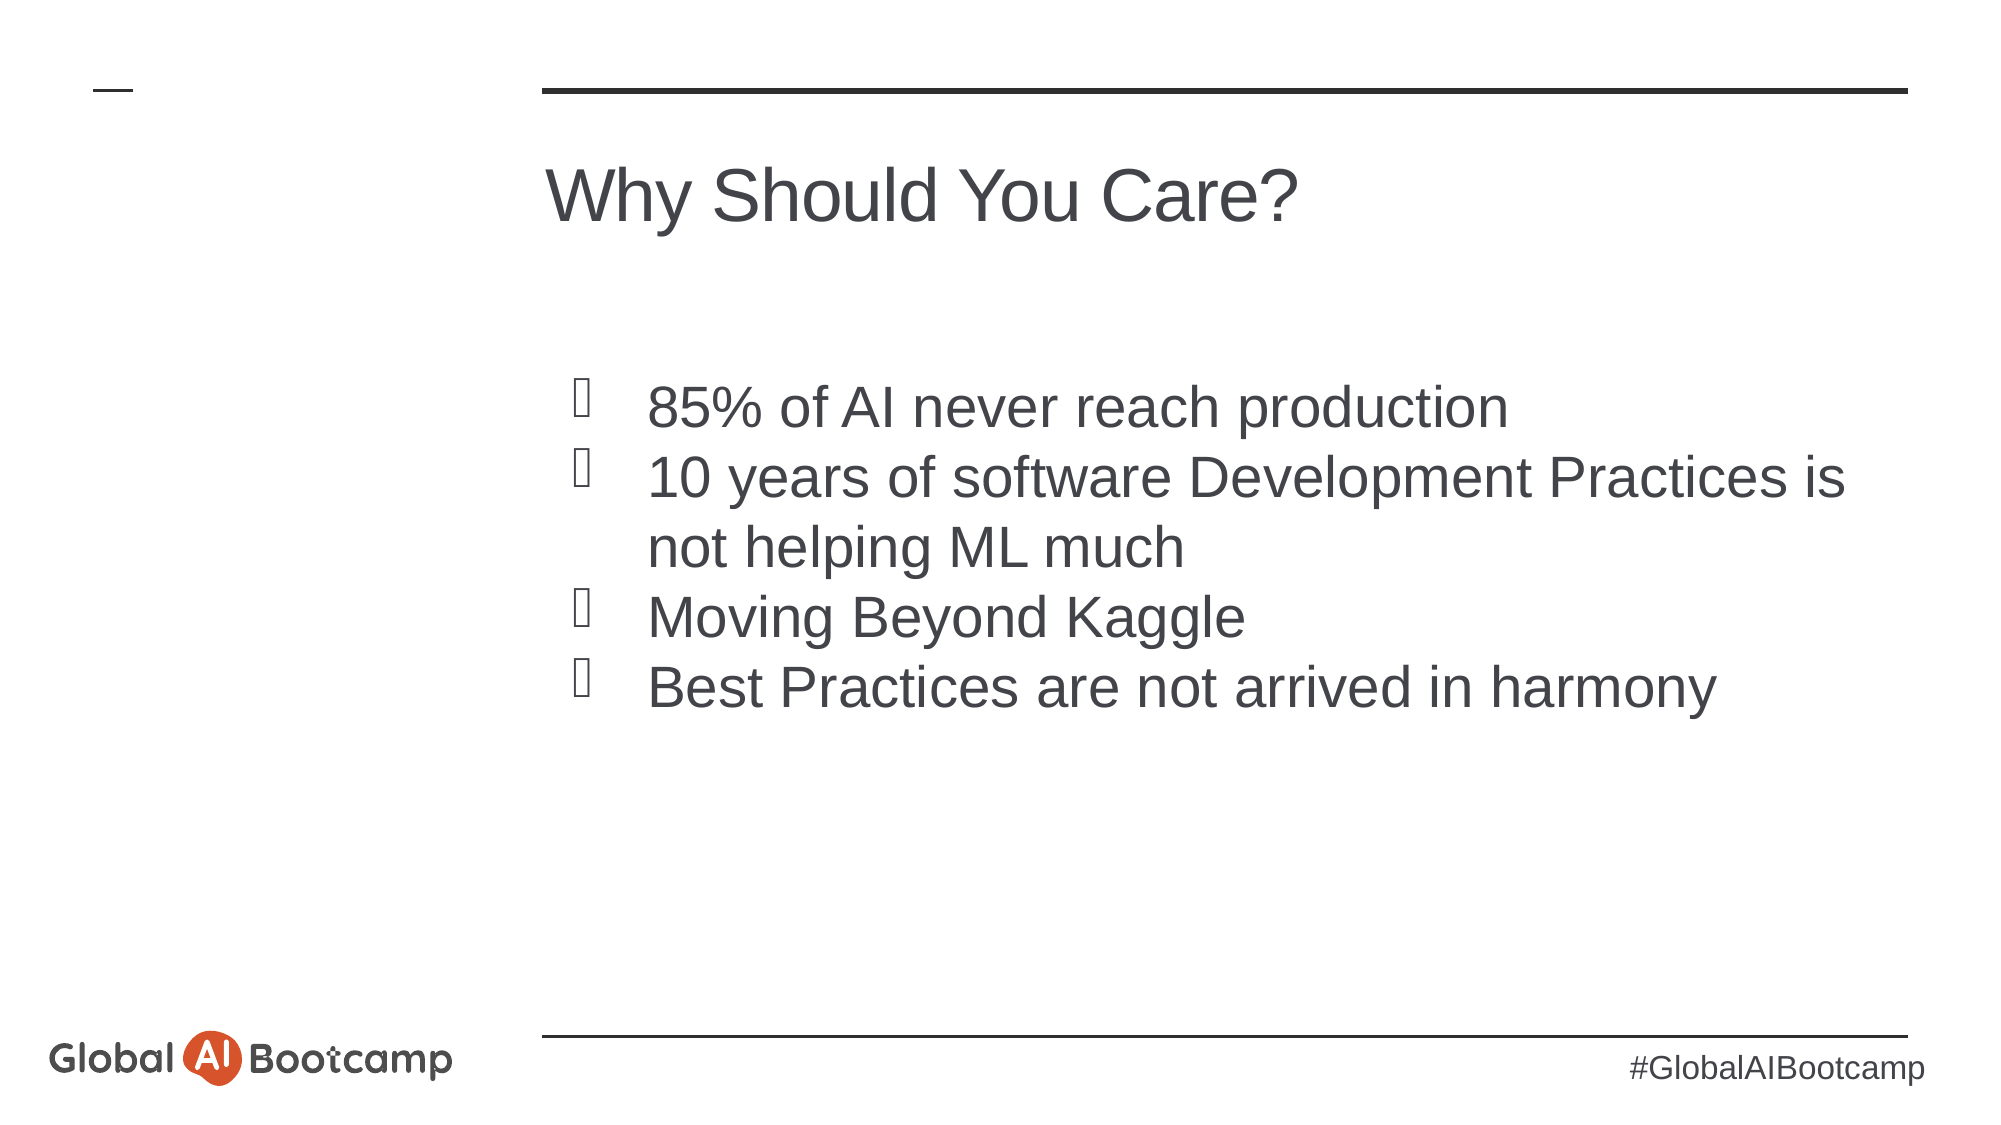

# Why Should You Care?
85% of AI never reach production
10 years of software Development Practices is not helping ML much
Moving Beyond Kaggle
Best Practices are not arrived in harmony